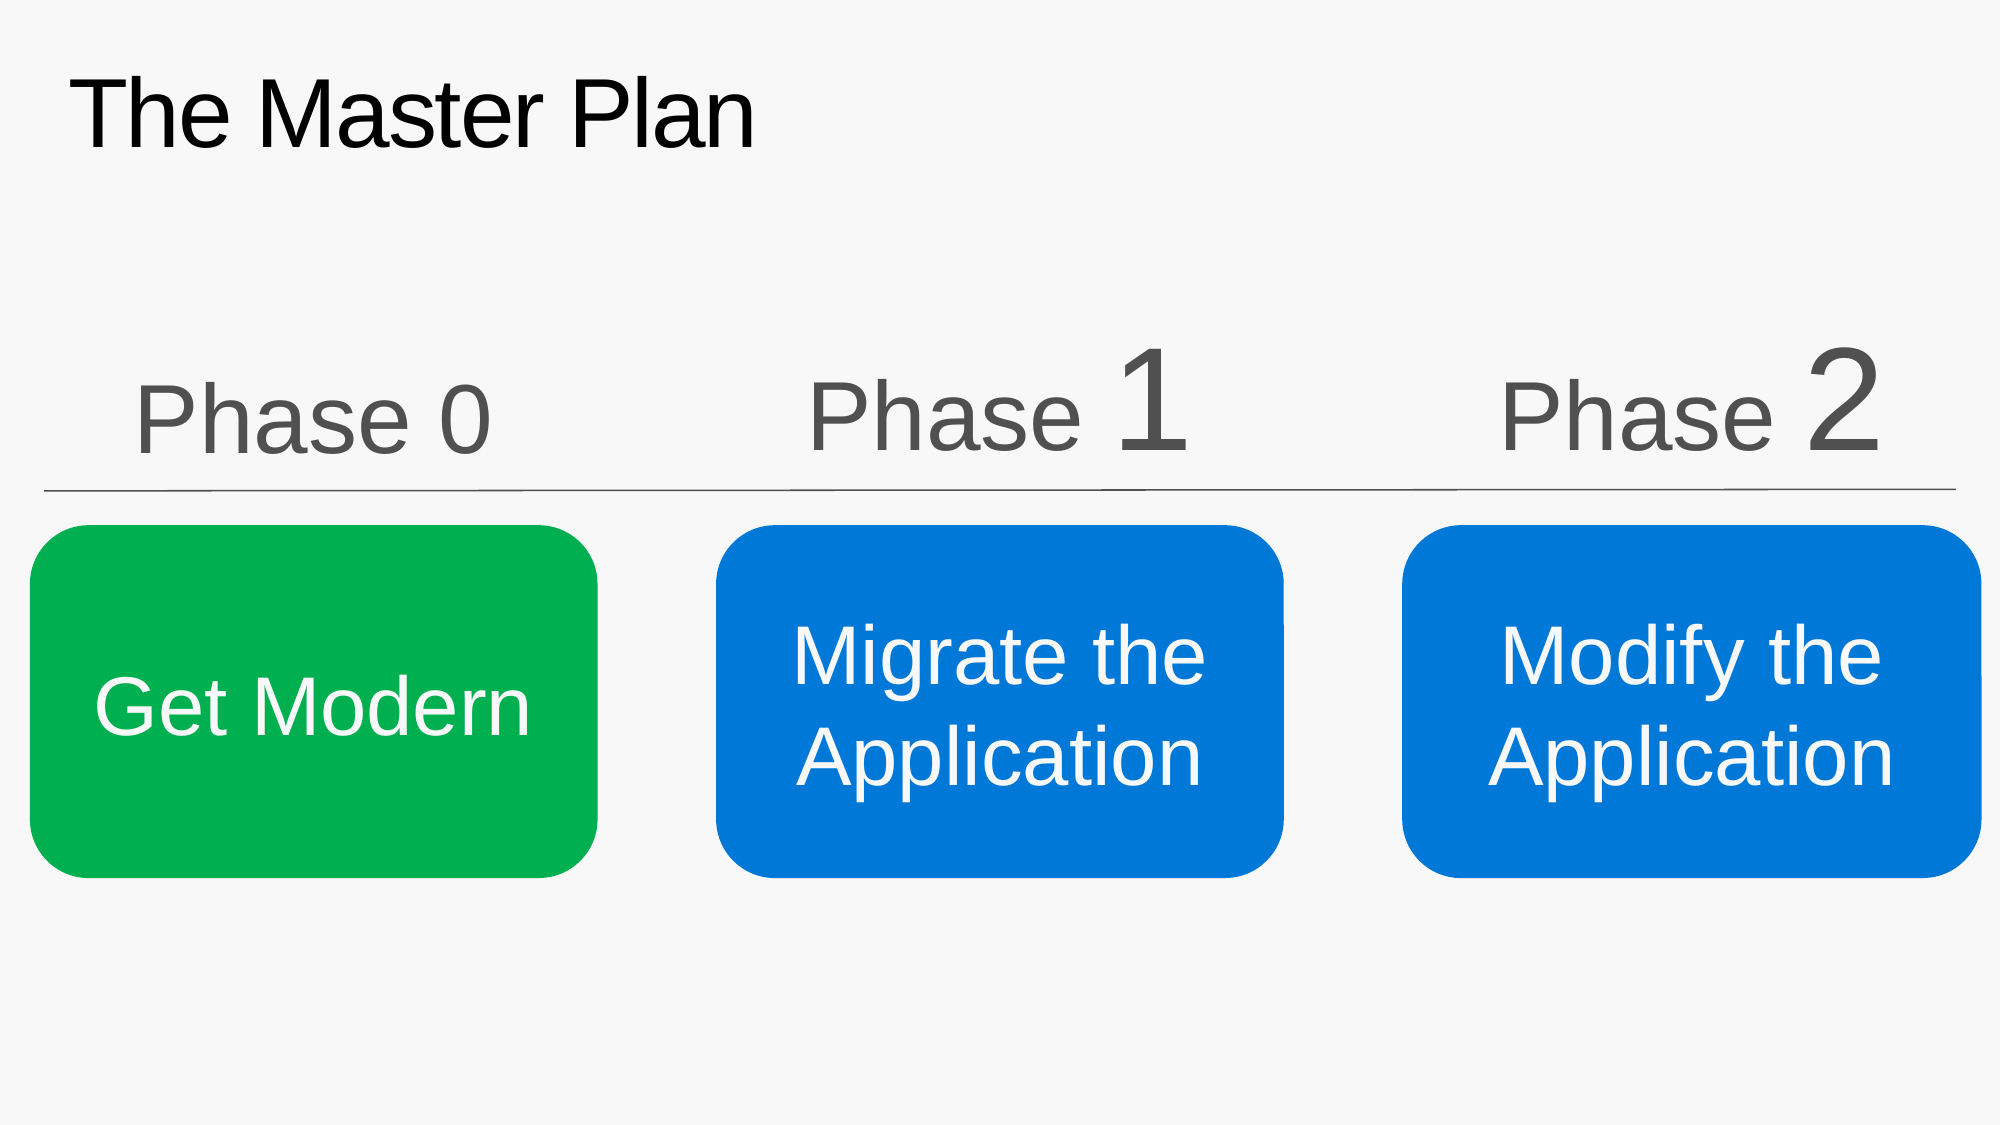

# The Master Plan
Phase 1
Phase 2
Phase 0
Get Modern
Migrate the Application
Modify the Application